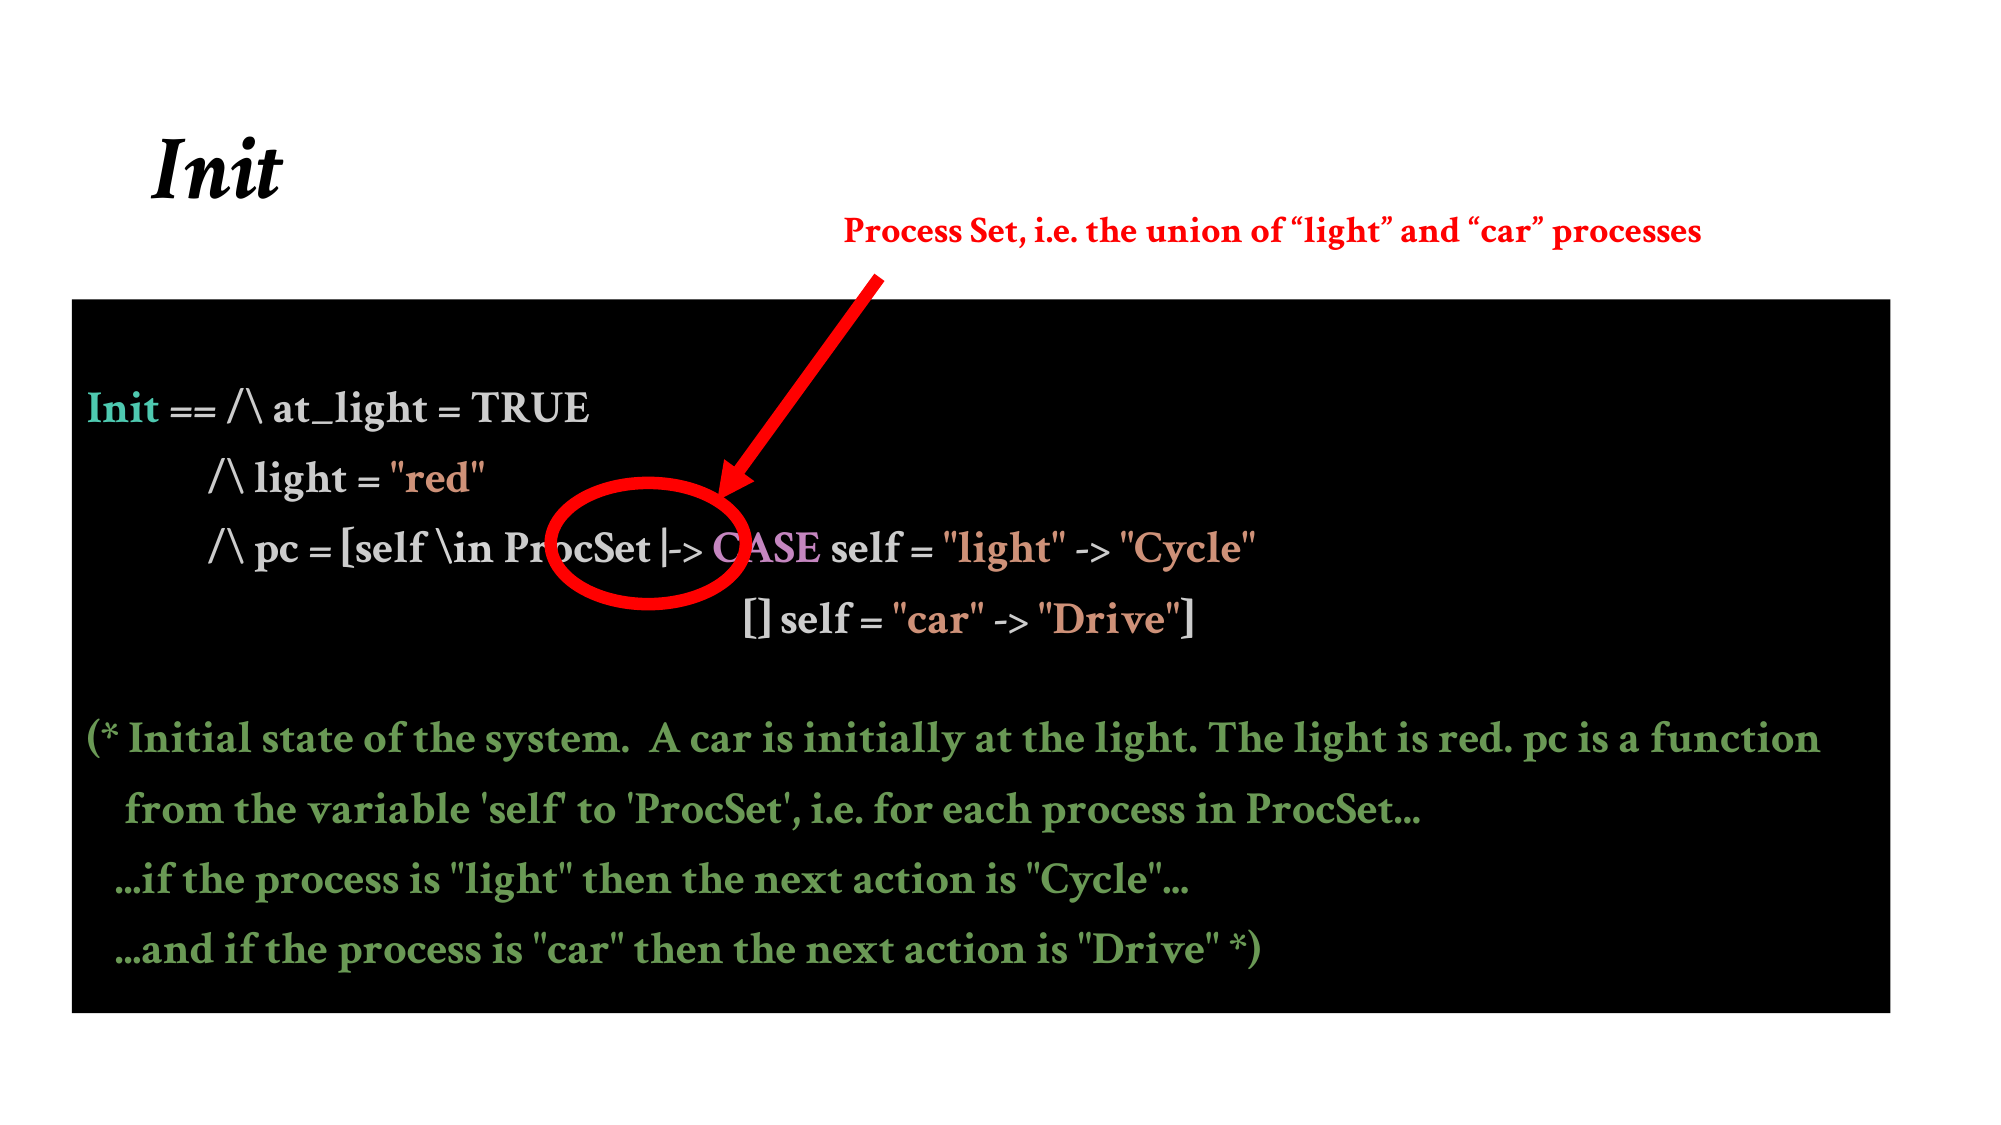

# Init
Process Set, i.e. the union of “light” and “car” processes

Init == /\ at_light = TRUE
             /\ light = "red"
             /\ pc = [self \in ProcSet |-> CASE self = "light" -> "Cycle"
                                                                       [] self = "car" -> "Drive"]
(* Initial state of the system.  A car is initially at the light. The light is red. pc is a function
    from the variable 'self' to 'ProcSet', i.e. for each process in ProcSet...
   ...if the process is "light" then the next action is "Cycle"...
   ...and if the process is "car" then the next action is "Drive" *)